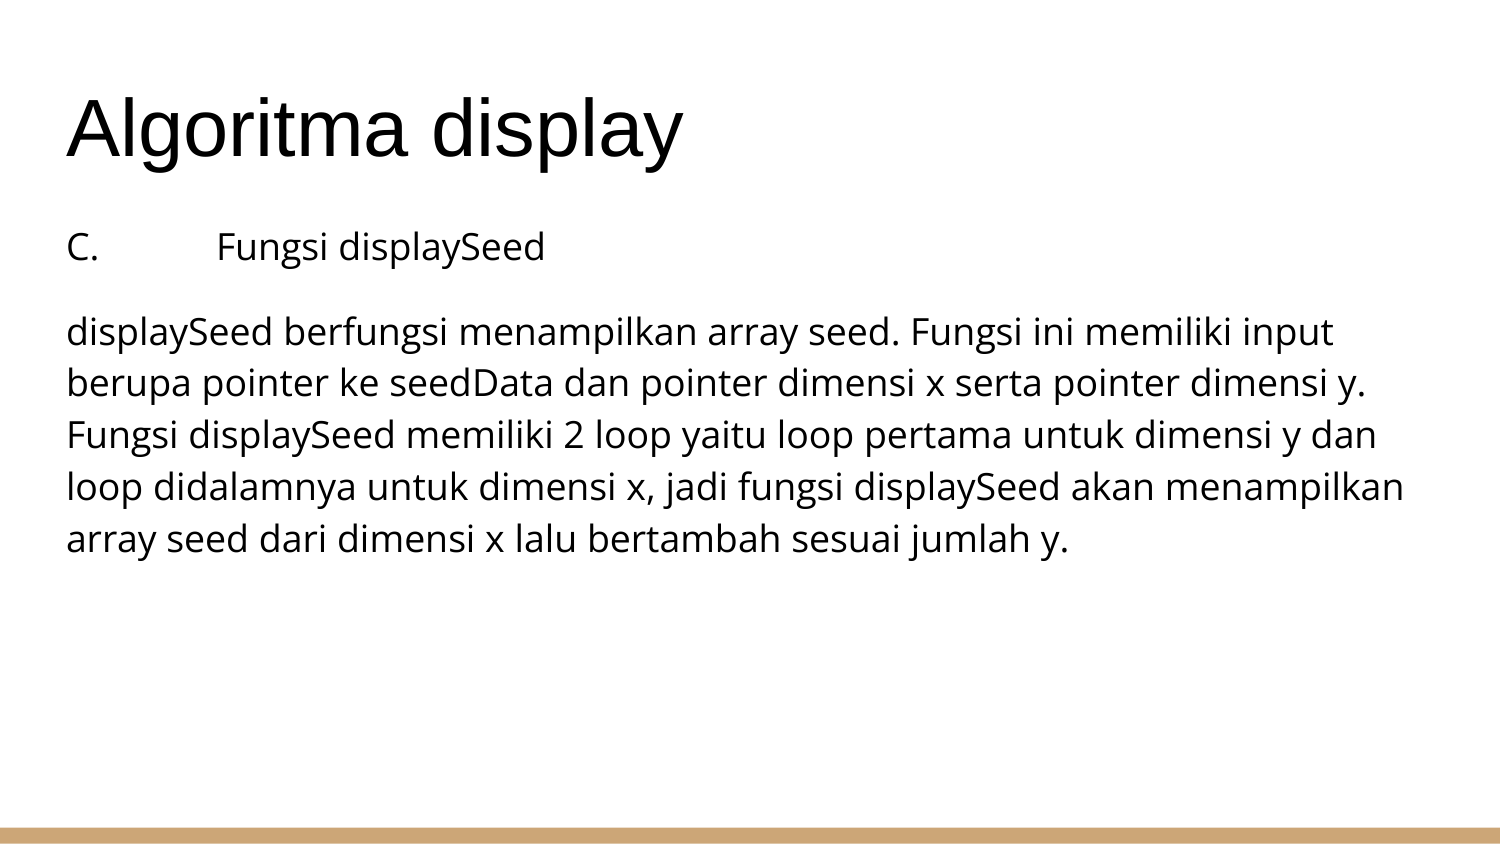

# Algoritma display
C.	Fungsi displaySeed
displaySeed berfungsi menampilkan array seed. Fungsi ini memiliki input berupa pointer ke seedData dan pointer dimensi x serta pointer dimensi y. Fungsi displaySeed memiliki 2 loop yaitu loop pertama untuk dimensi y dan loop didalamnya untuk dimensi x, jadi fungsi displaySeed akan menampilkan array seed dari dimensi x lalu bertambah sesuai jumlah y.